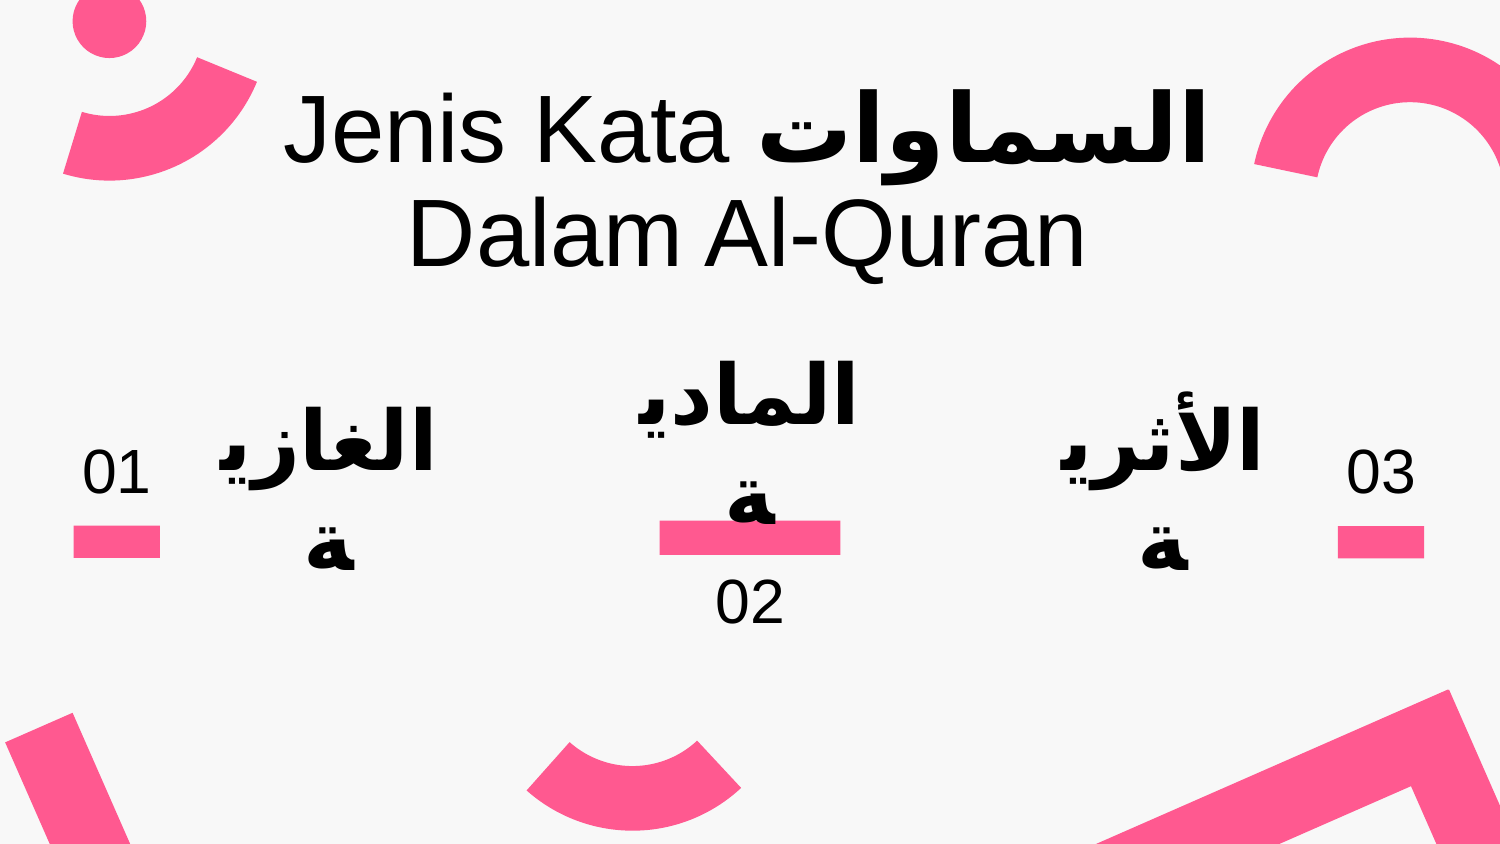

01

# Jenis Kata السماوات Dalam Al-Quran
السماوات
المادية

02
01
03
الأثرية

الغازية

Langit Gas